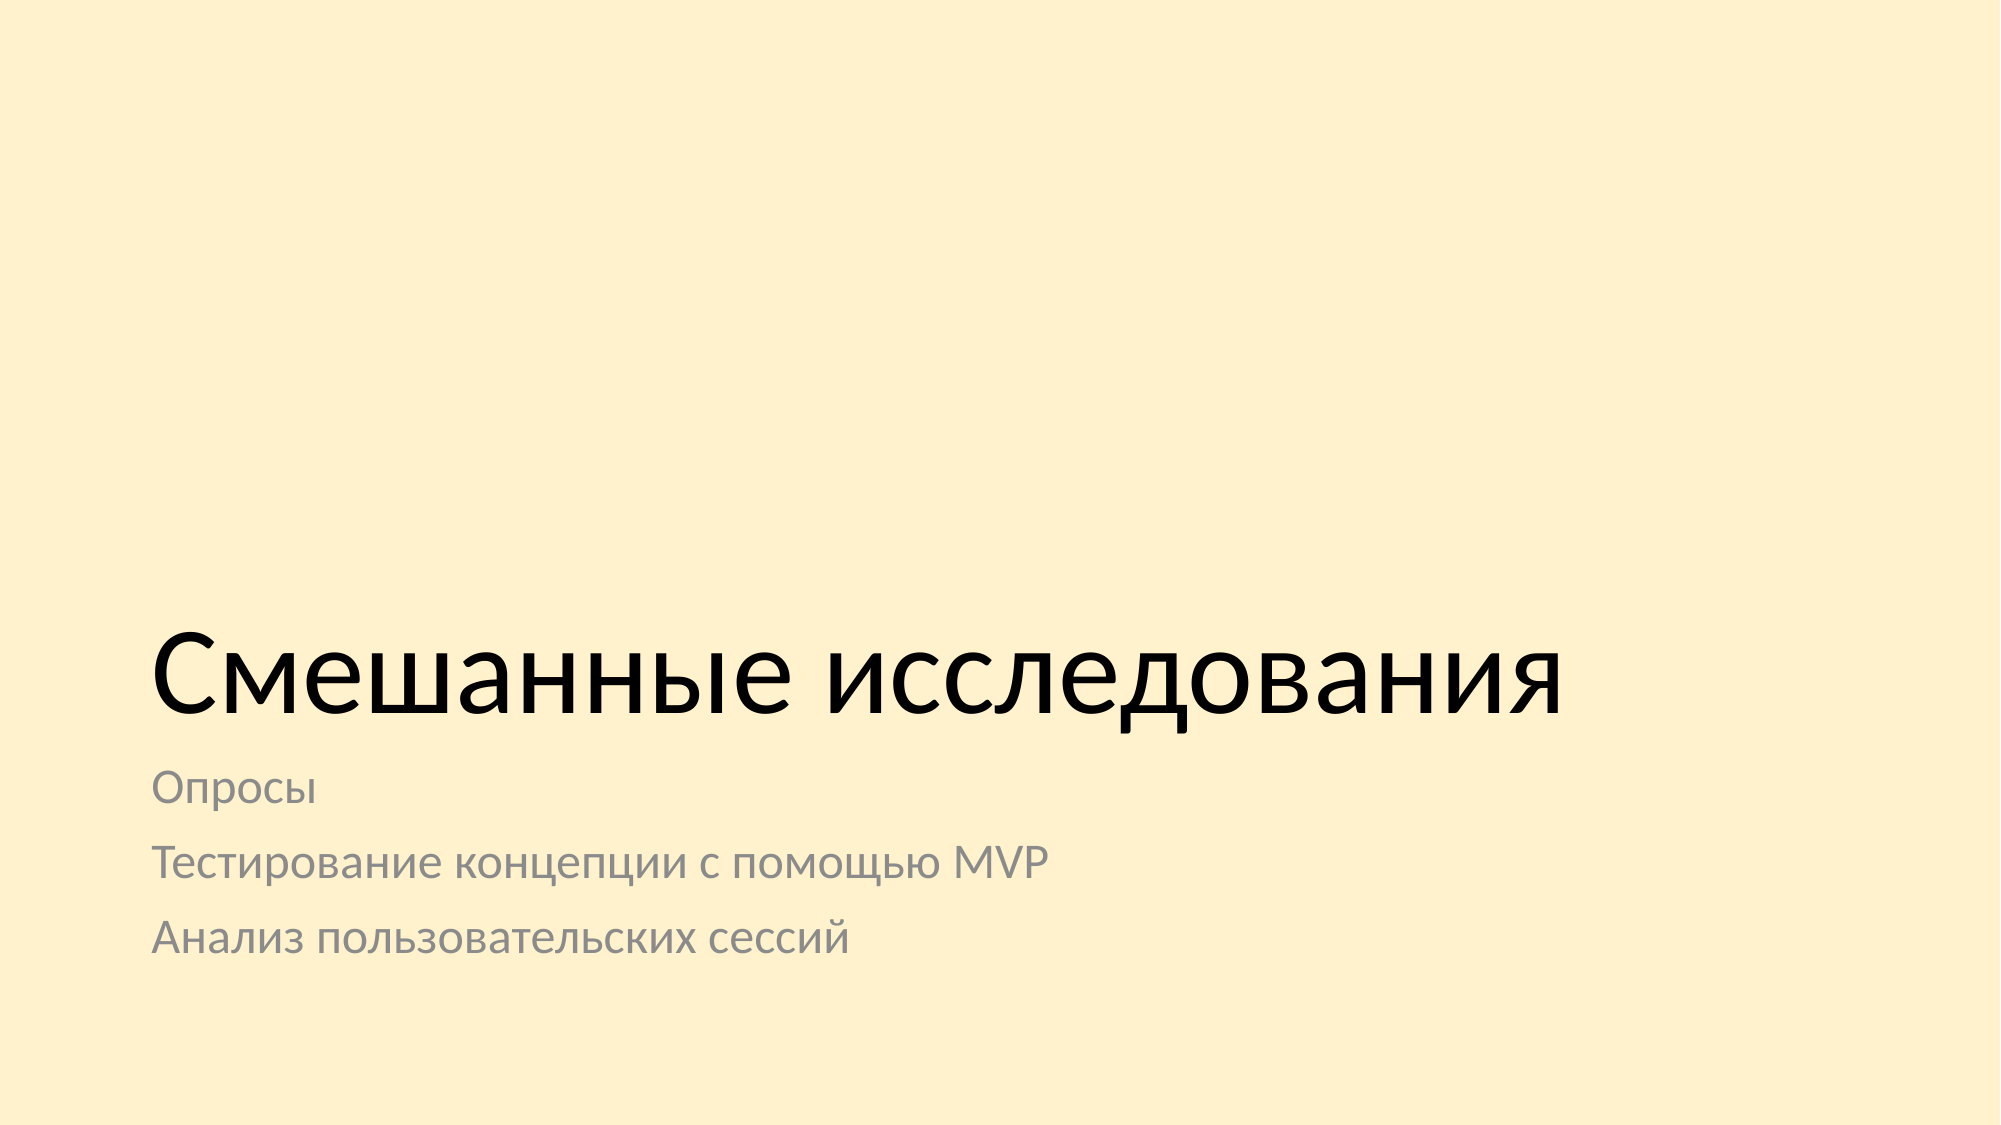

# Смешанные исследования
Опросы
Тестирование концепции с помощью MVP
Анализ пользовательских сессий